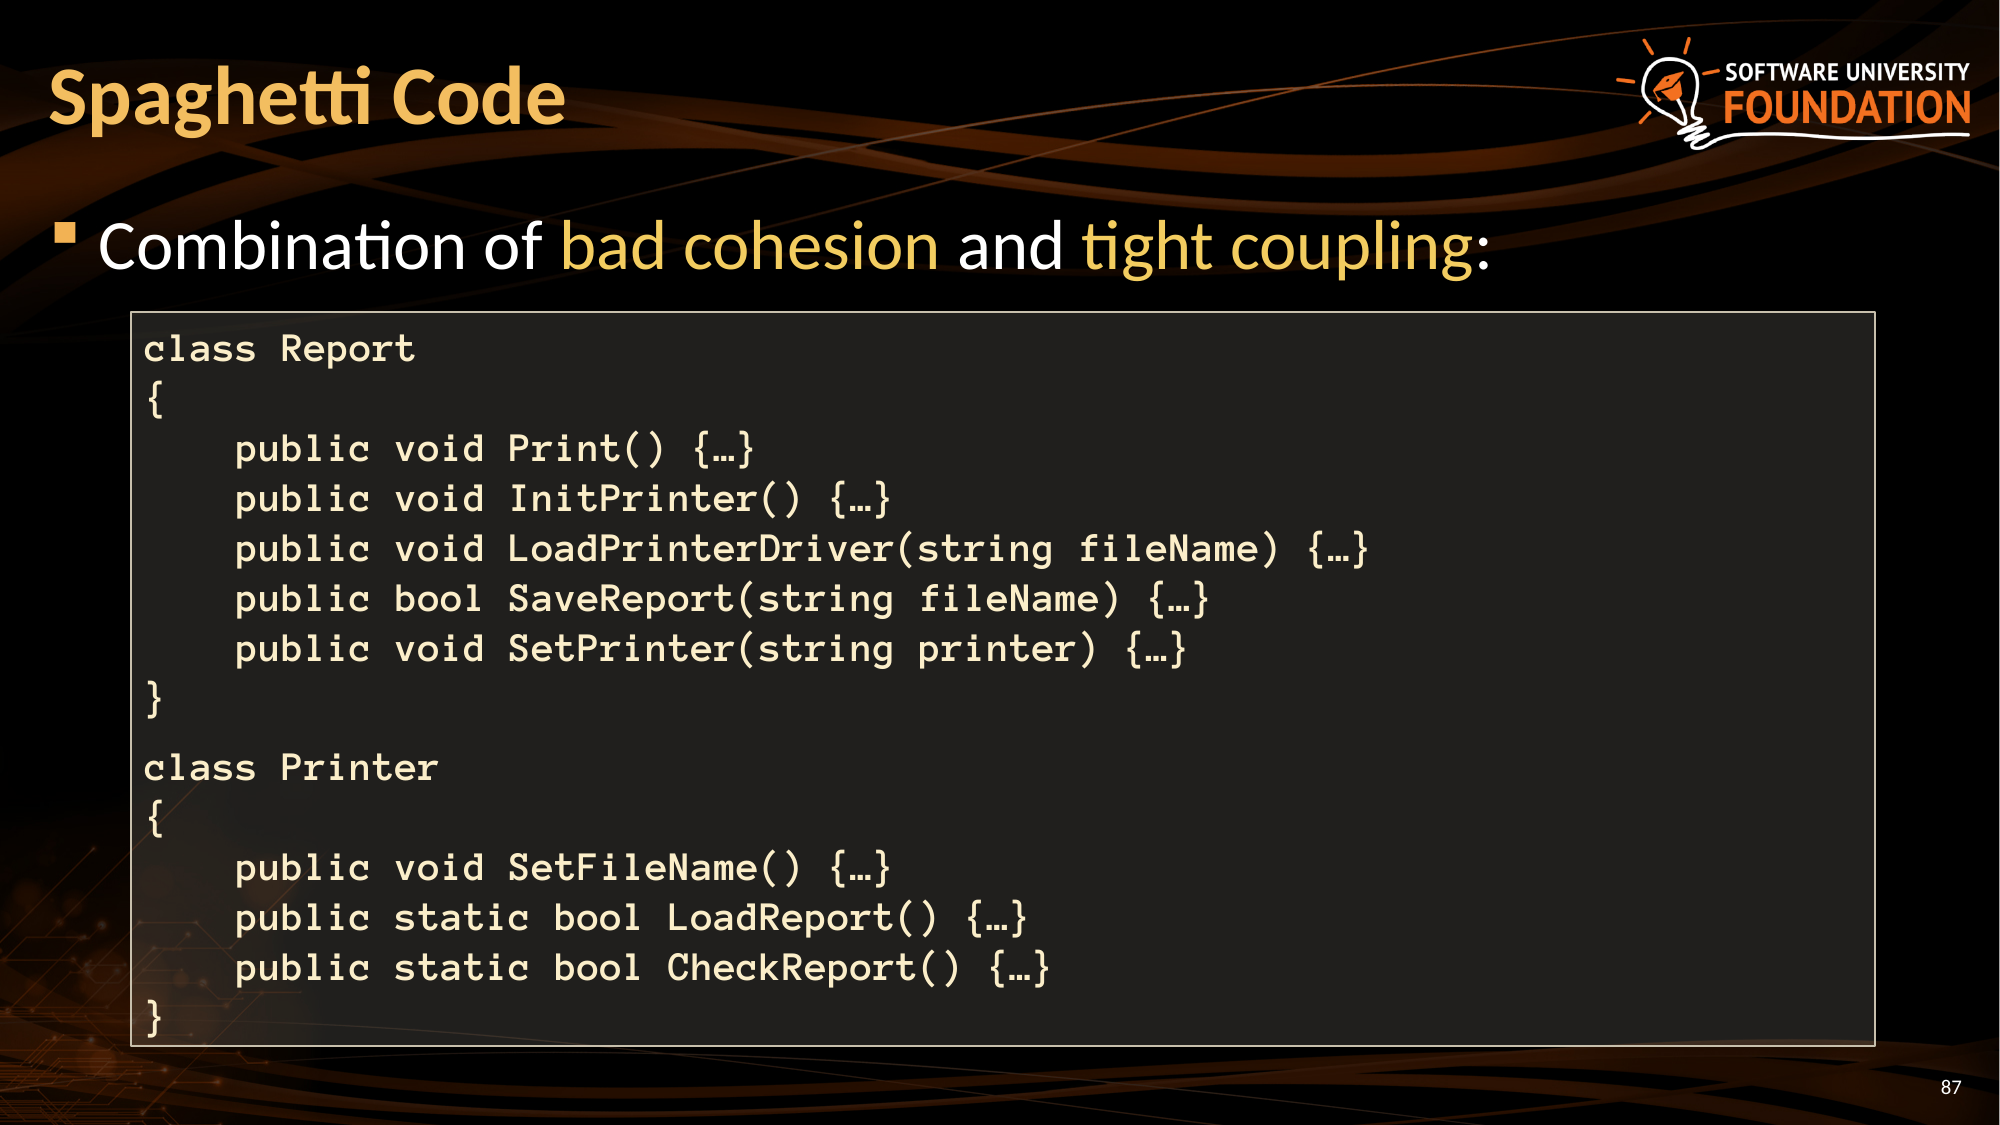

# Spaghetti Code
Combination of bad cohesion and tight coupling:
class Report
{
    public void Print() {…}
    public void InitPrinter() {…}
    public void LoadPrinterDriver(string fileName) {…}
    public bool SaveReport(string fileName) {…}
    public void SetPrinter(string printer) {…}
}
class Printer
{
    public void SetFileName() {…}
    public static bool LoadReport() {…}
    public static bool CheckReport() {…}
}
87